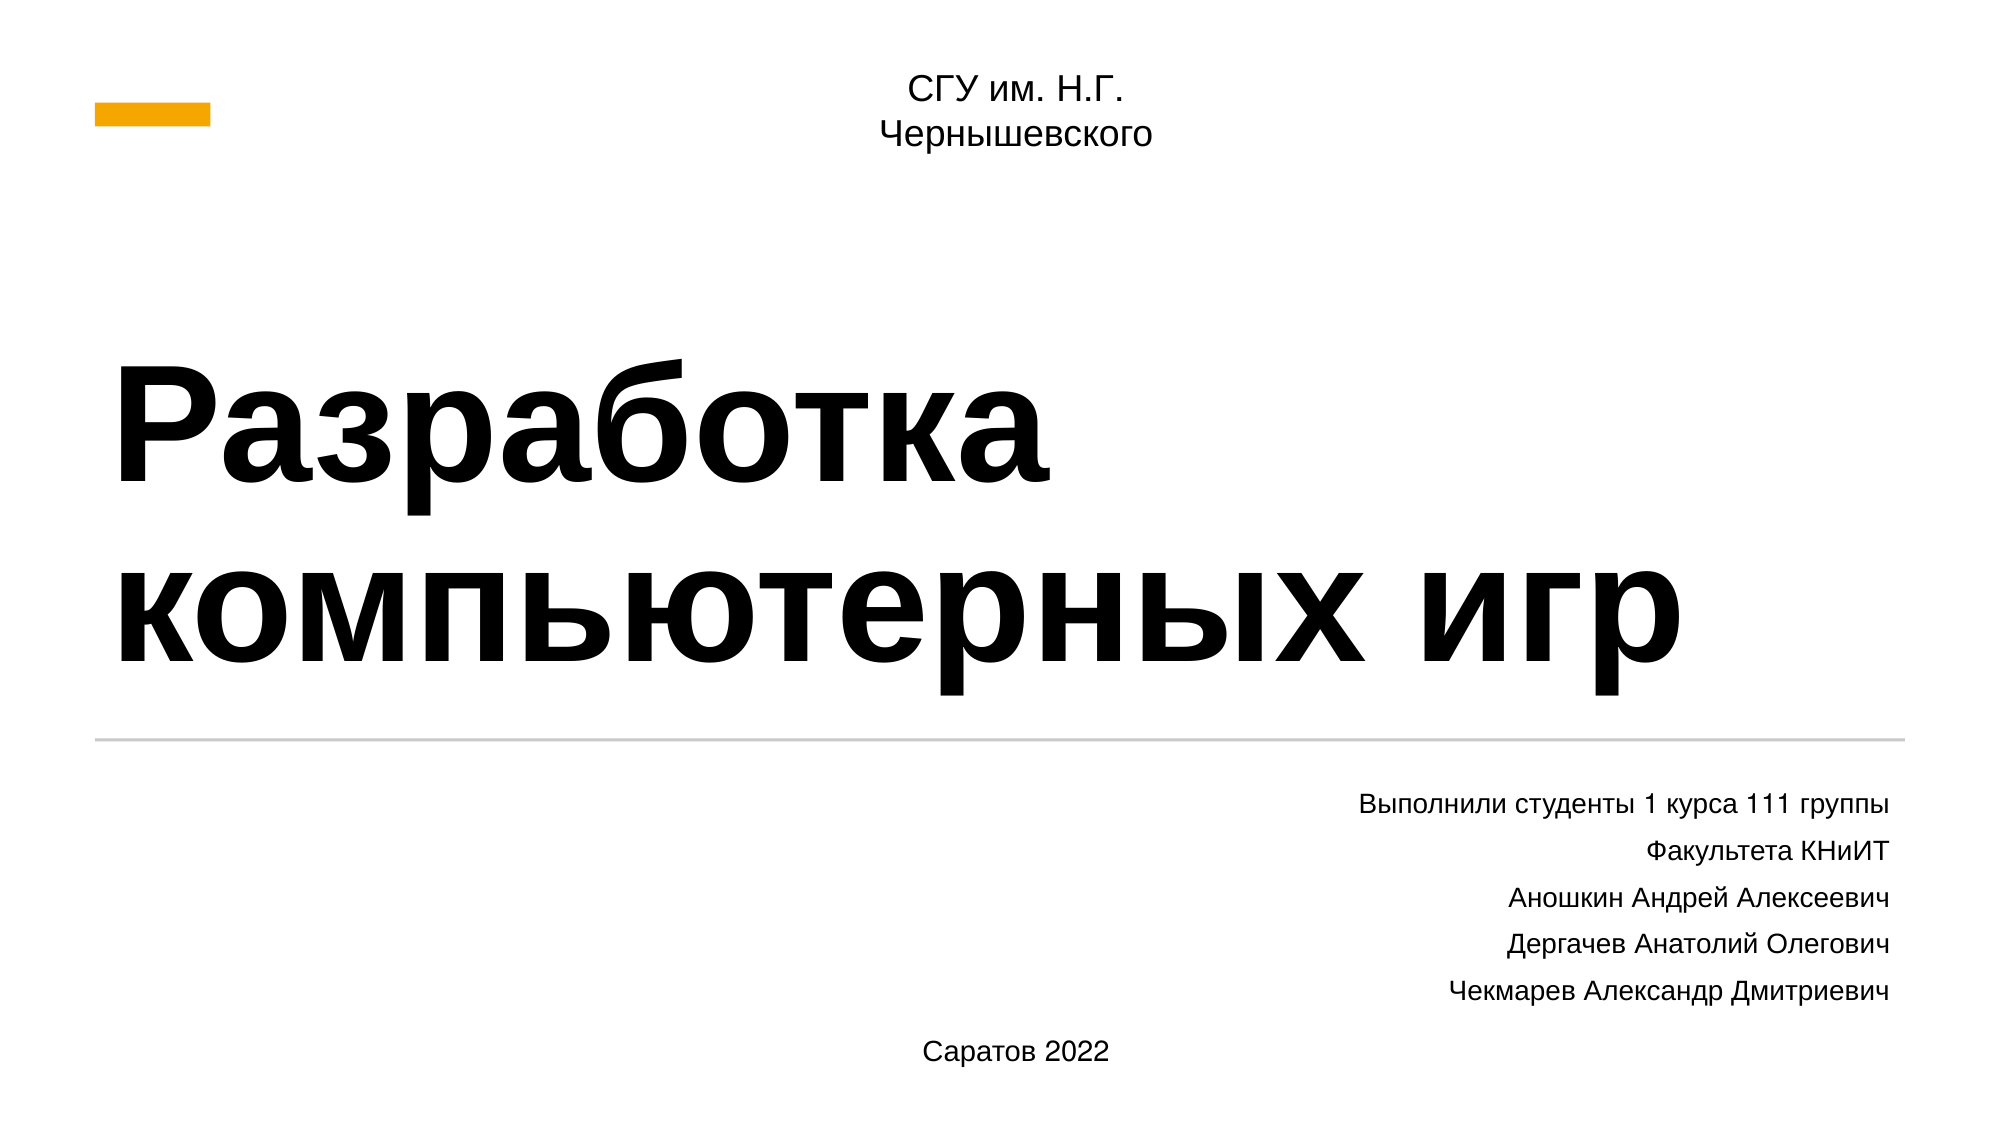

СГУ им. Н.Г. Чернышевского

# Разработка компьютерных игр

Выполнили студенты 1 курса 111 группы
Факультета КНиИТ
Аношкин Андрей Алексеевич
Дергачев Анатолий Олегович
Чекмарев Александр Дмитриевич
Саратов 2022